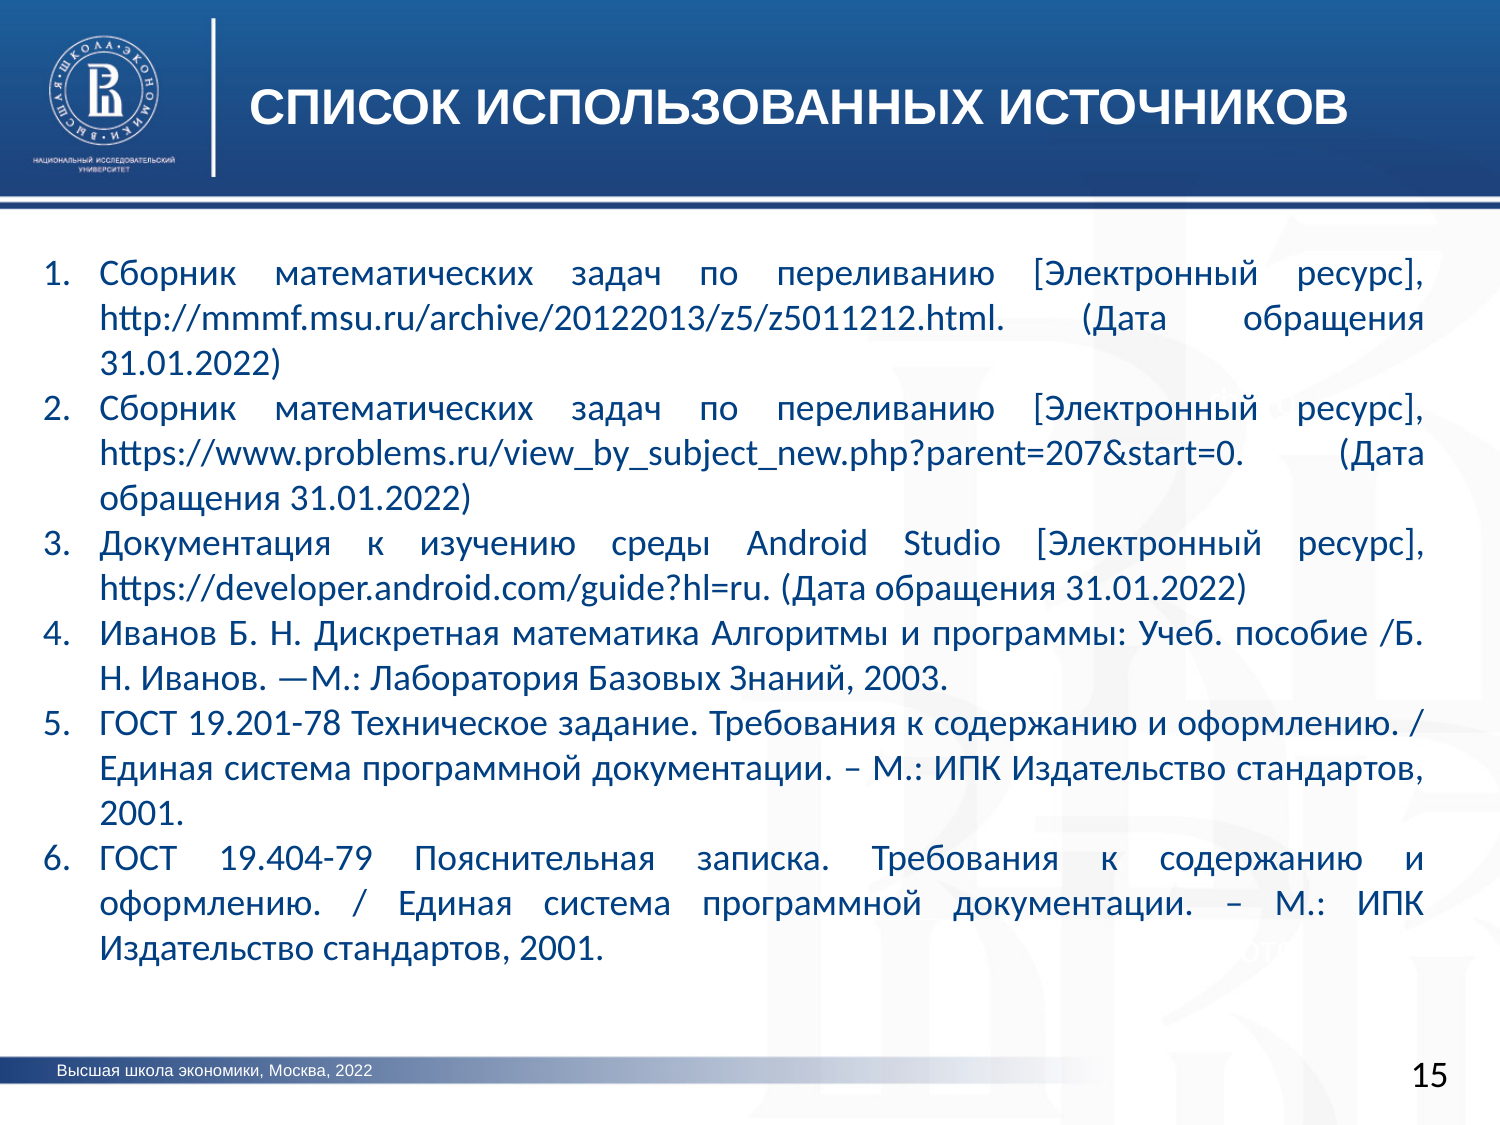

СПИСОК ИСПОЛЬЗОВАННЫХ ИСТОЧНИКОВ
Сборник математических задач по переливанию [Электронный ресурс], http://mmmf.msu.ru/archive/20122013/z5/z5011212.html. (Дата обращения 31.01.2022)
Сборник математических задач по переливанию [Электронный ресурс], https://www.problems.ru/view_by_subject_new.php?parent=207&start=0. (Дата обращения 31.01.2022)
Документация к изучению среды Android Studio [Электронный ресурс], https://developer.android.com/guide?hl=ru. (Дата обращения 31.01.2022)
Иванов Б. Н. Дискретная математика Алгоритмы и программы: Учеб. пособие /Б. Н. Иванов. —М.: Лаборатория Базовых Знаний, 2003.
ГОСТ 19.201-78 Техническое задание. Требования к содержанию и оформлению. / Единая система программной документации. – М.: ИПК Издательство стандартов, 2001.
ГОСТ 19.404-79 Пояснительная записка. Требования к содержанию и оформлению. / Единая система программной документации. – М.: ИПК Издательство стандартов, 2001.
фото
фото
15
Высшая школа экономики, Москва, 2022